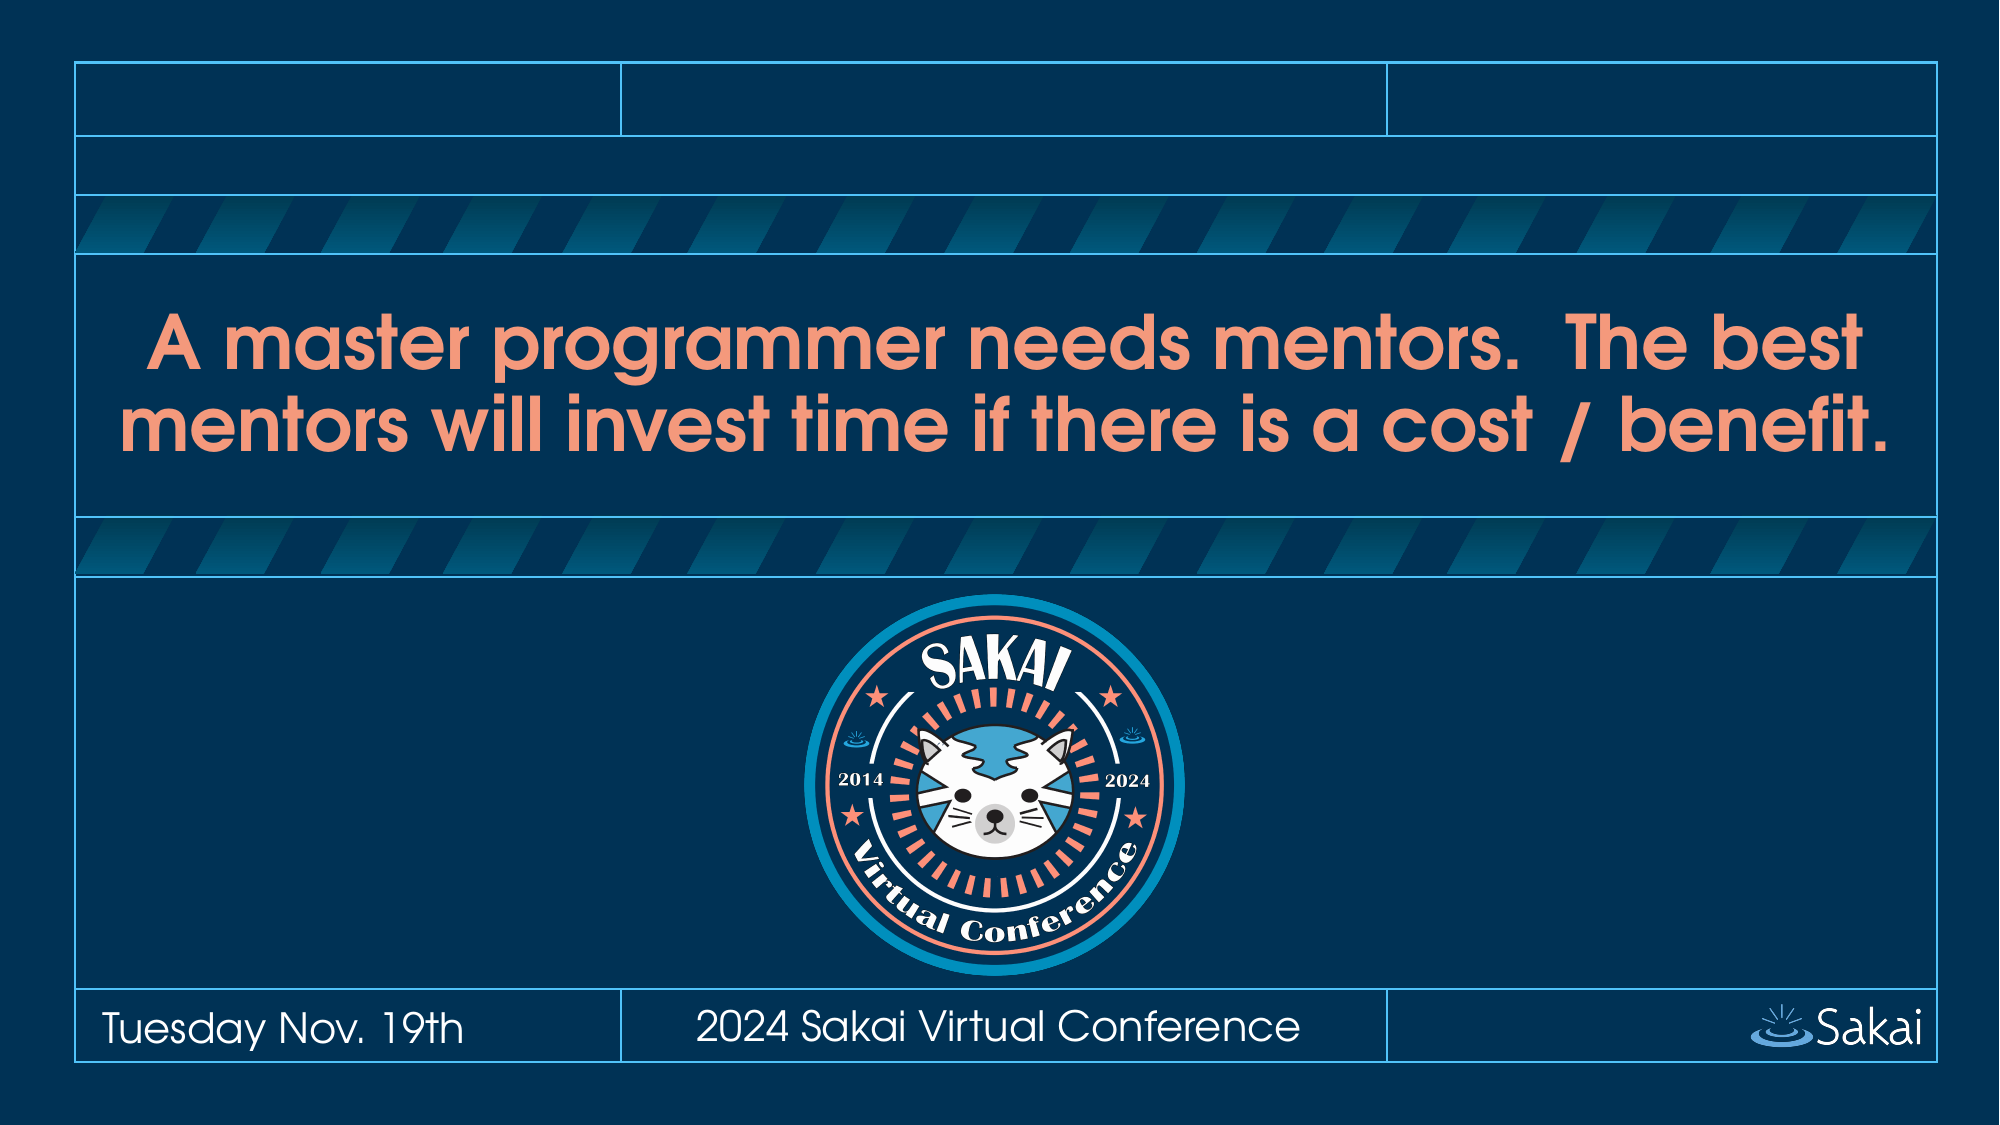

# A master programmer needs mentors.  The best mentors will invest time if there is a cost / benefit.
Tuesday Nov. 19th